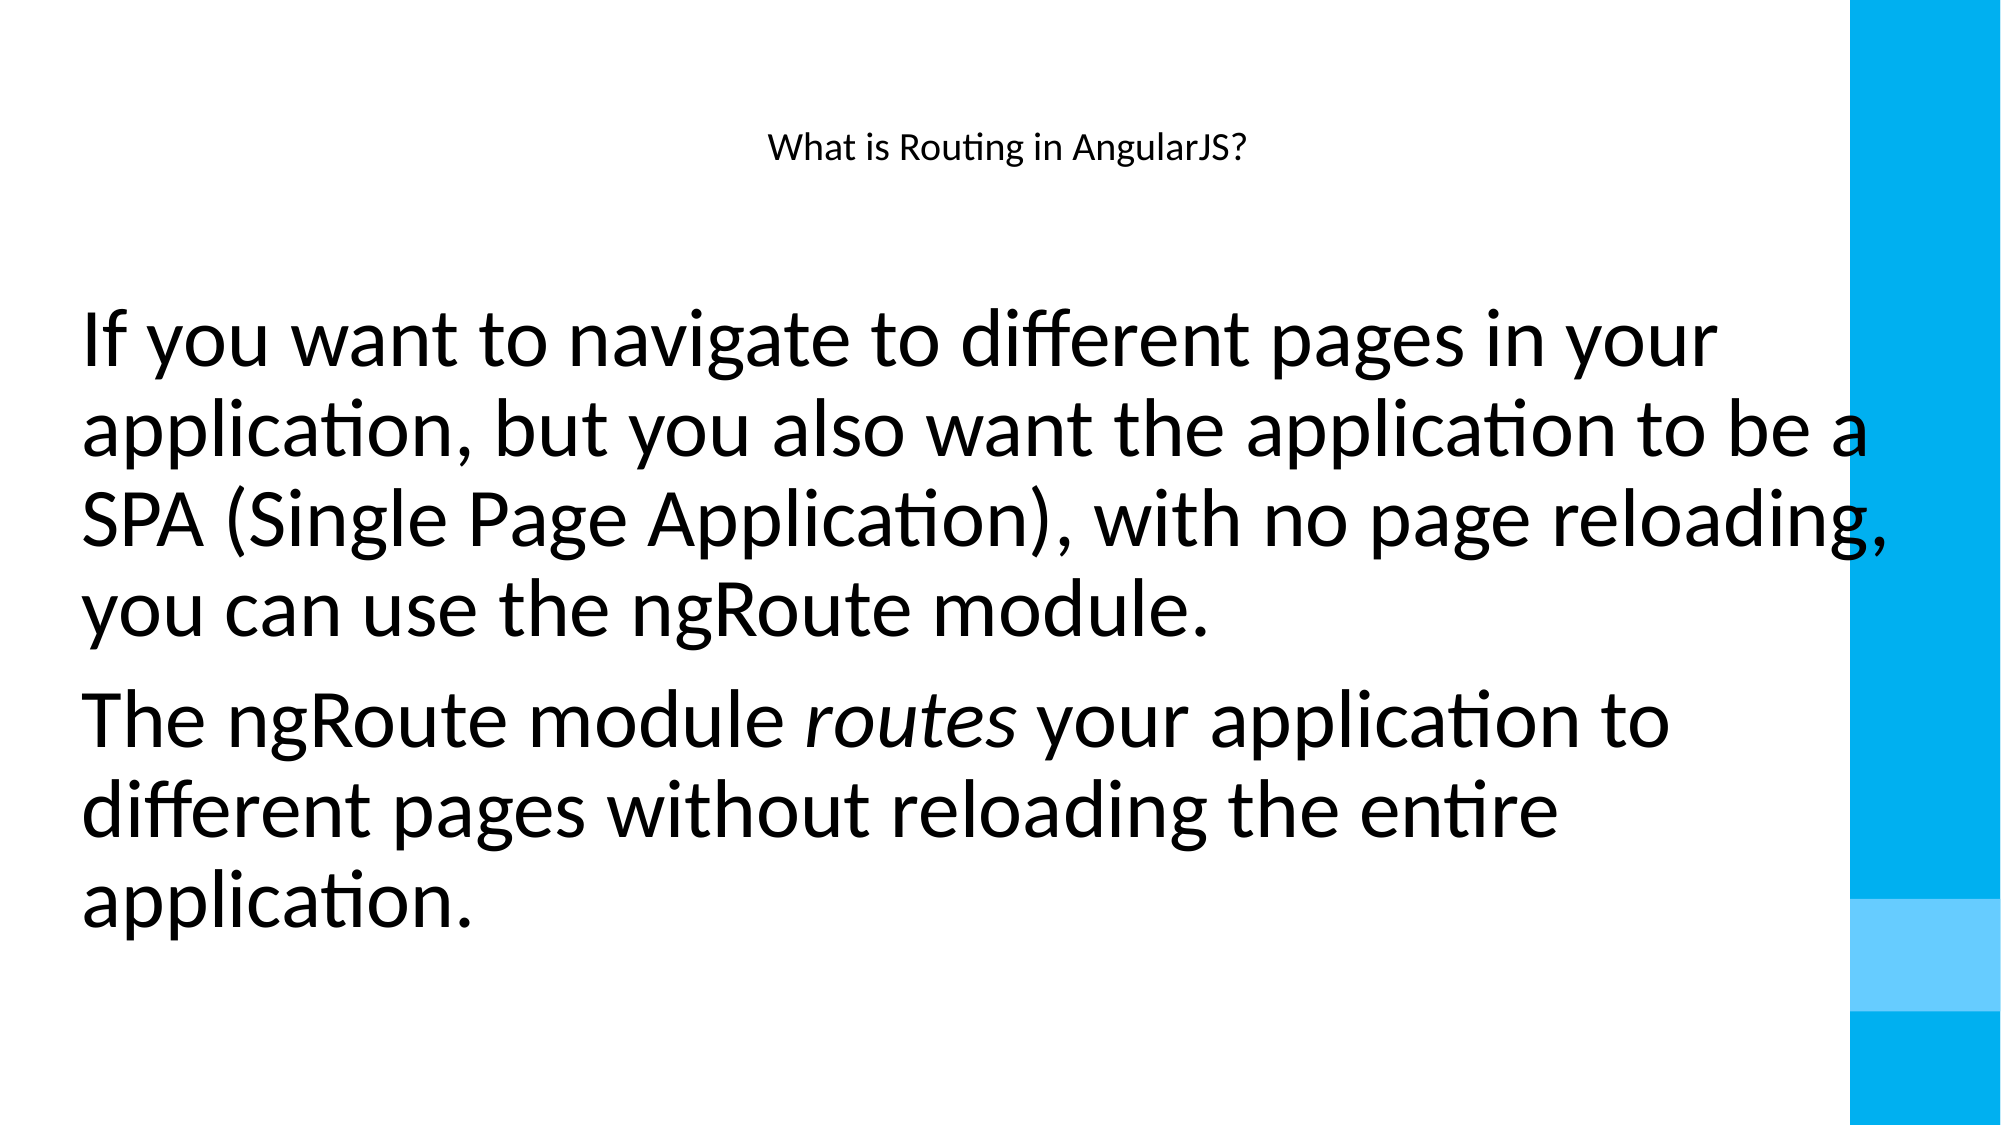

# What is Routing in AngularJS?
If you want to navigate to different pages in your application, but you also want the application to be a SPA (Single Page Application), with no page reloading, you can use the ngRoute module.
The ngRoute module routes your application to different pages without reloading the entire application.